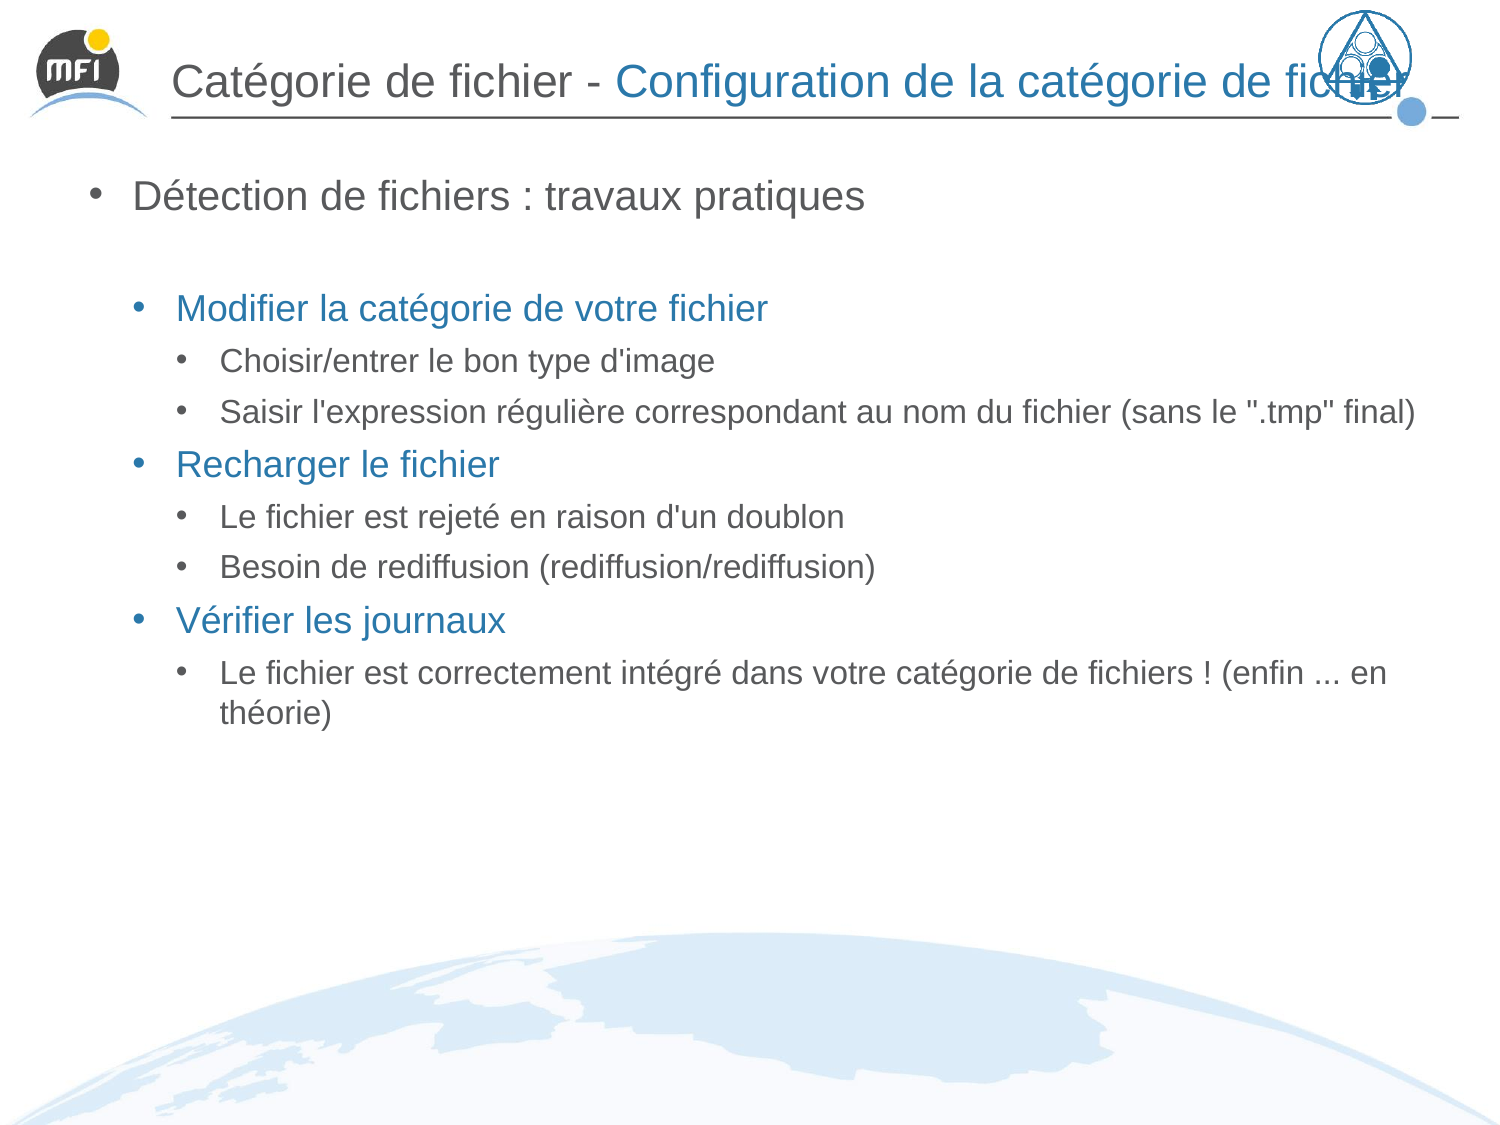

# Catégorie de fichier - Configuration de la catégorie de fichier
Détection de fichiers : travaux pratiques

Modifier la catégorie de votre fichier
Choisir/entrer le bon type d'image
Saisir l'expression régulière correspondant au nom du fichier (sans le ".tmp" final)
Recharger le fichier
Le fichier est rejeté en raison d'un doublon
Besoin de rediffusion (rediffusion/rediffusion)
Vérifier les journaux
Le fichier est correctement intégré dans votre catégorie de fichiers ! (enfin ... en théorie)